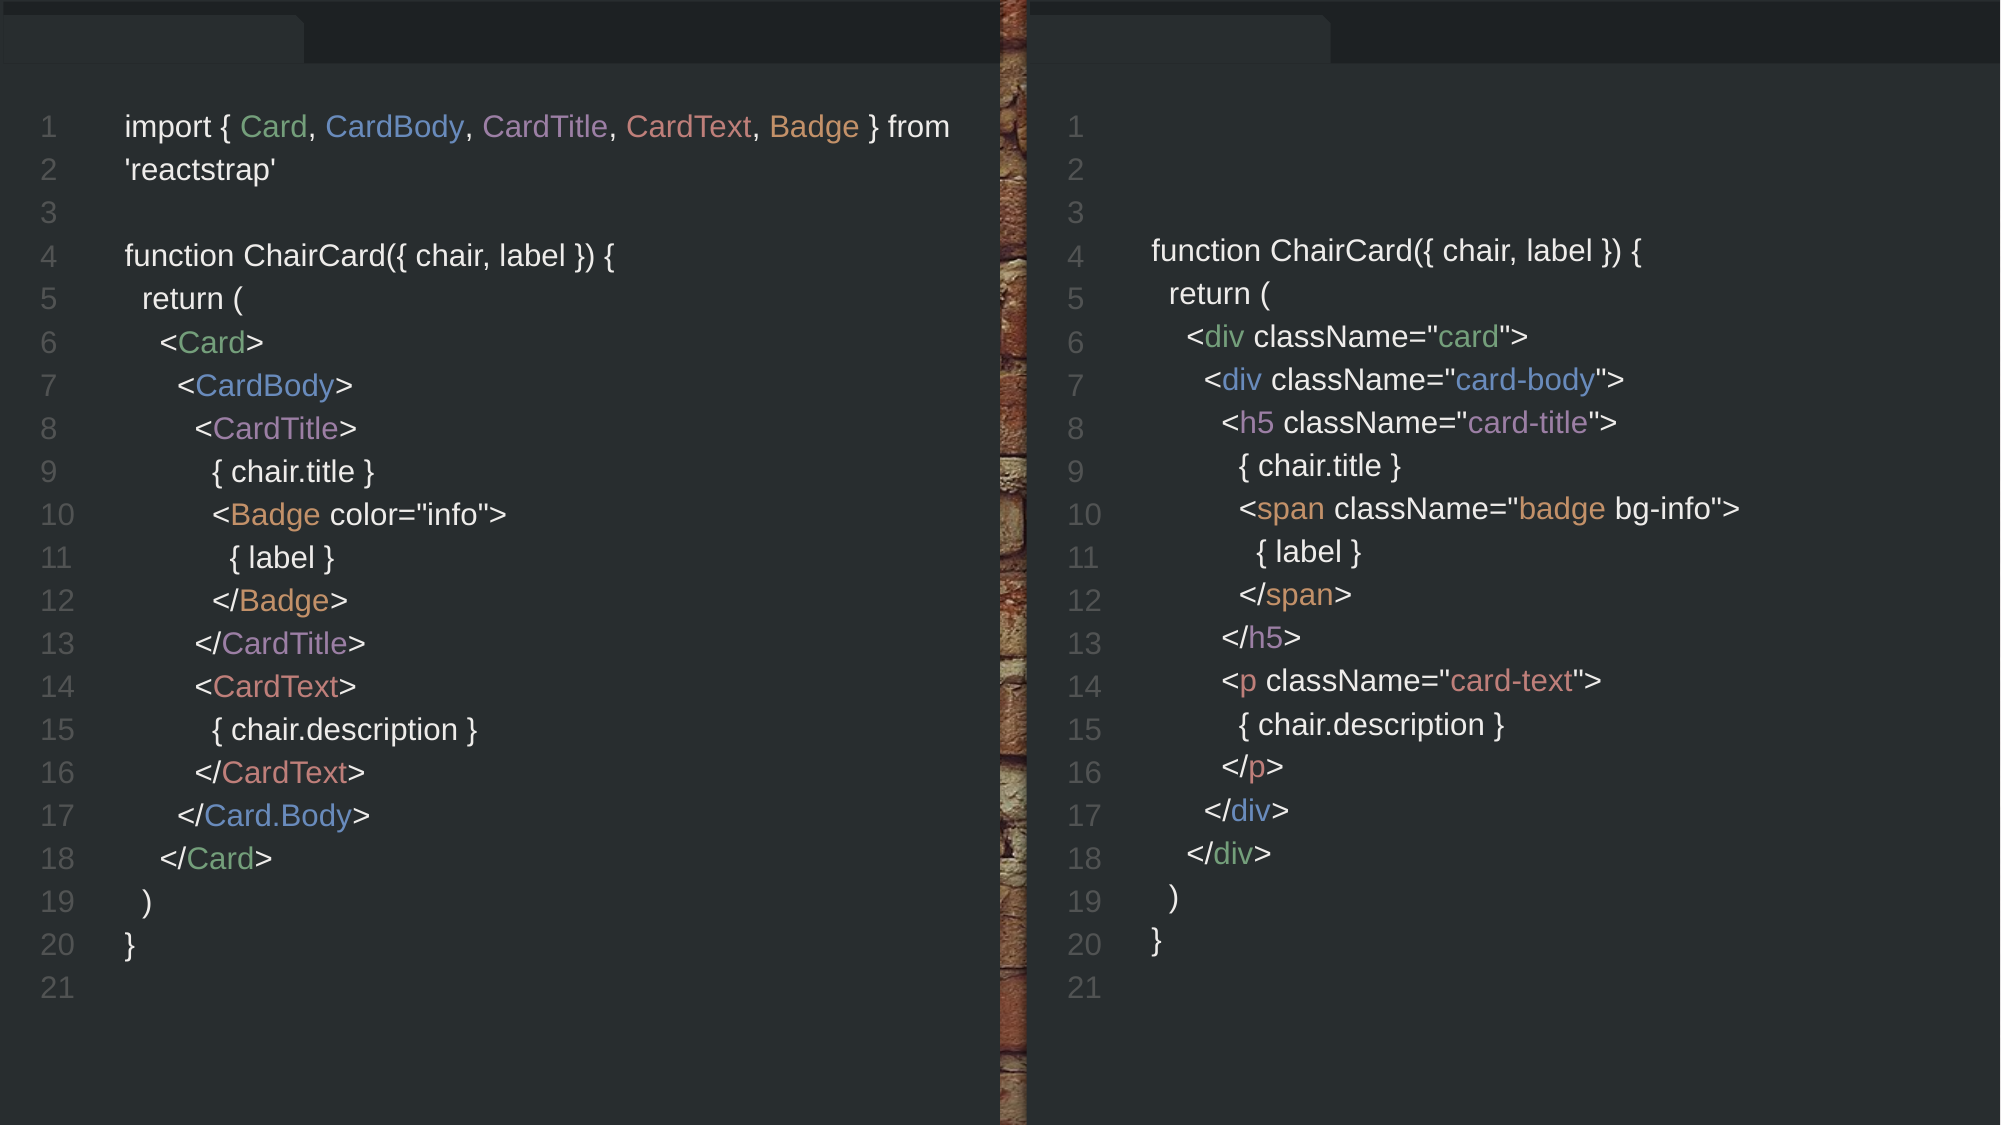

1
2
3
4
5
6
7
8
9
10
11
12
13
14
15
16
17
18
19
20
21
import { Card, CardBody, CardTitle, CardText, Badge } from 'reactstrap'

function ChairCard({ chair, label }) {
  return (
    <Card>
      <CardBody>
        <CardTitle>
          { chair.title }
          <Badge color="info">
            { label }
          </Badge>
        </CardTitle>
        <CardText>
          { chair.description }
        </CardText>
      </Card.Body>
    </Card>
  )
}
1
2
3
4
5
6
7
8
9
10
11
12
13
14
15
16
17
18
19
20
21

function ChairCard({ chair, label }) {
  return (
    <div className="card">
      <div className="card-body">
        <h5 className="card-title">
          { chair.title }
          <span className="badge bg-info">
            { label }
          </span>
        </h5>
        <p className="card-text">
          { chair.description }
        </p>
      </div>
    </div>
  )
}